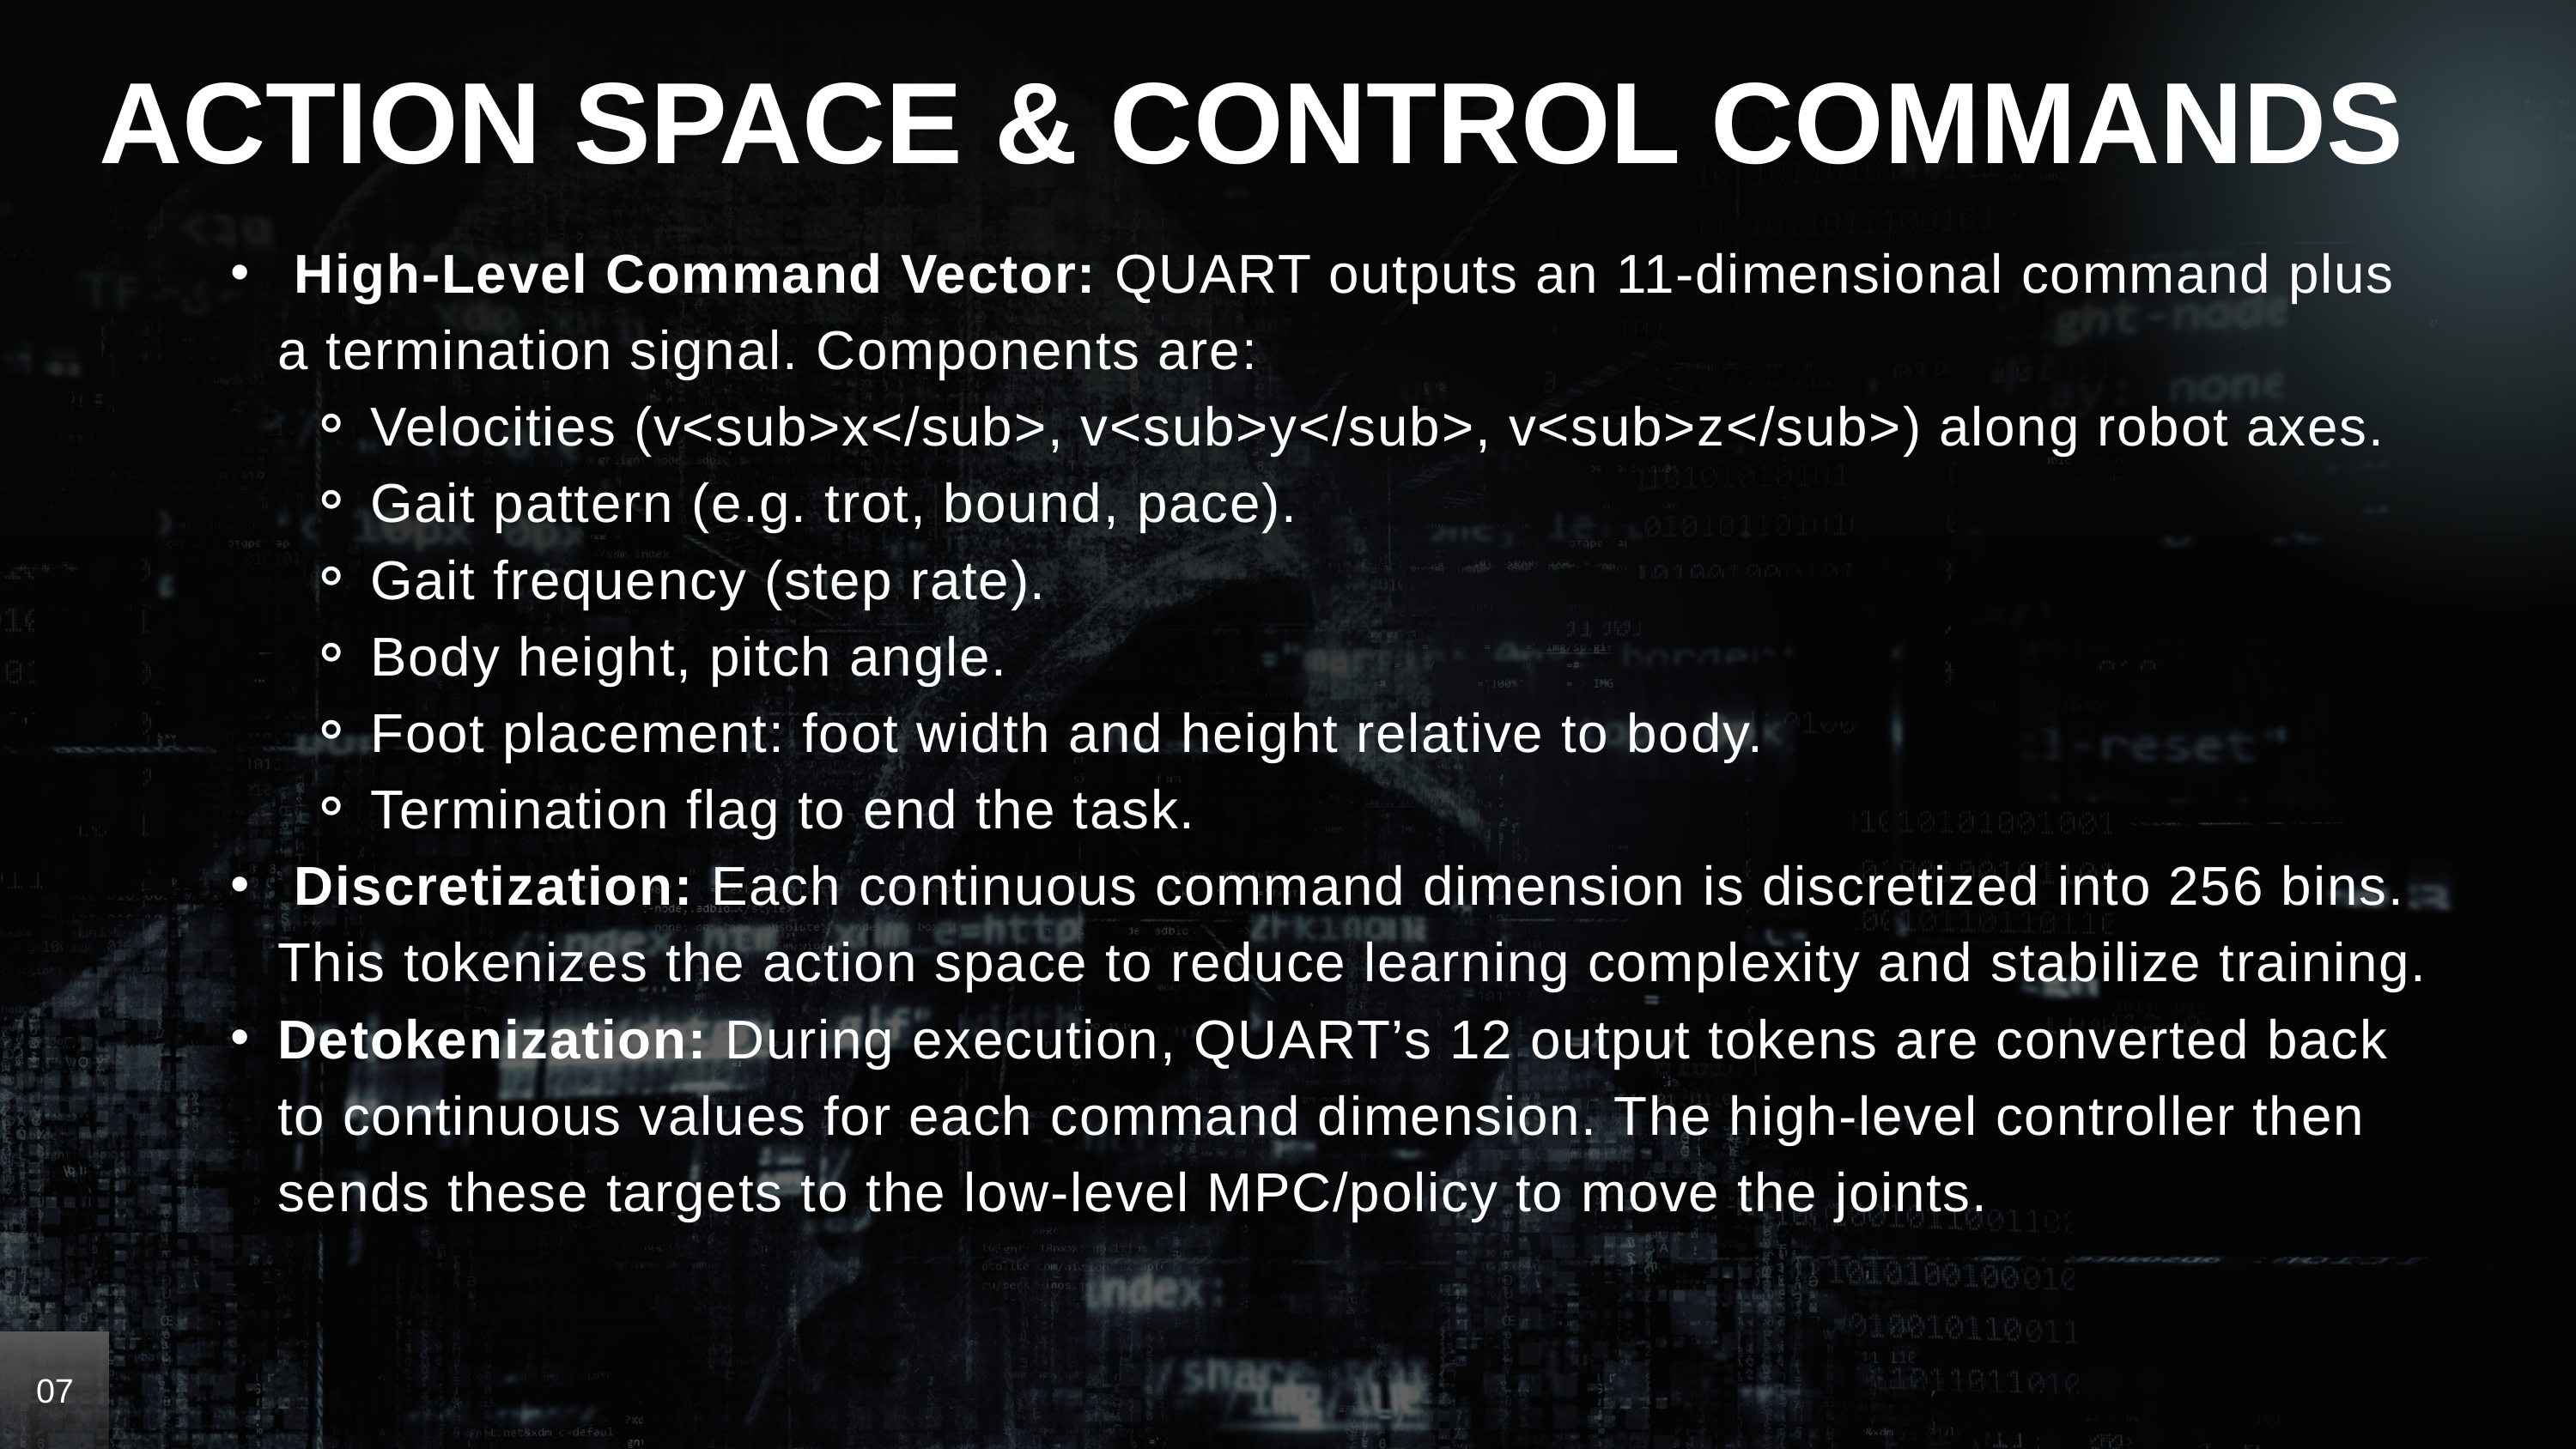

ACTION SPACE & CONTROL COMMANDS
 High-Level Command Vector: QUART outputs an 11-dimensional command plus a termination signal. Components are:
Velocities (v<sub>x</sub>, v<sub>y</sub>, v<sub>z</sub>) along robot axes.
Gait pattern (e.g. trot, bound, pace).
Gait frequency (step rate).
Body height, pitch angle.
Foot placement: foot width and height relative to body.
Termination flag to end the task.
 Discretization: Each continuous command dimension is discretized into 256 bins. This tokenizes the action space to reduce learning complexity and stabilize training.
Detokenization: During execution, QUART’s 12 output tokens are converted back to continuous values for each command dimension. The high-level controller then sends these targets to the low-level MPC/policy to move the joints.

07